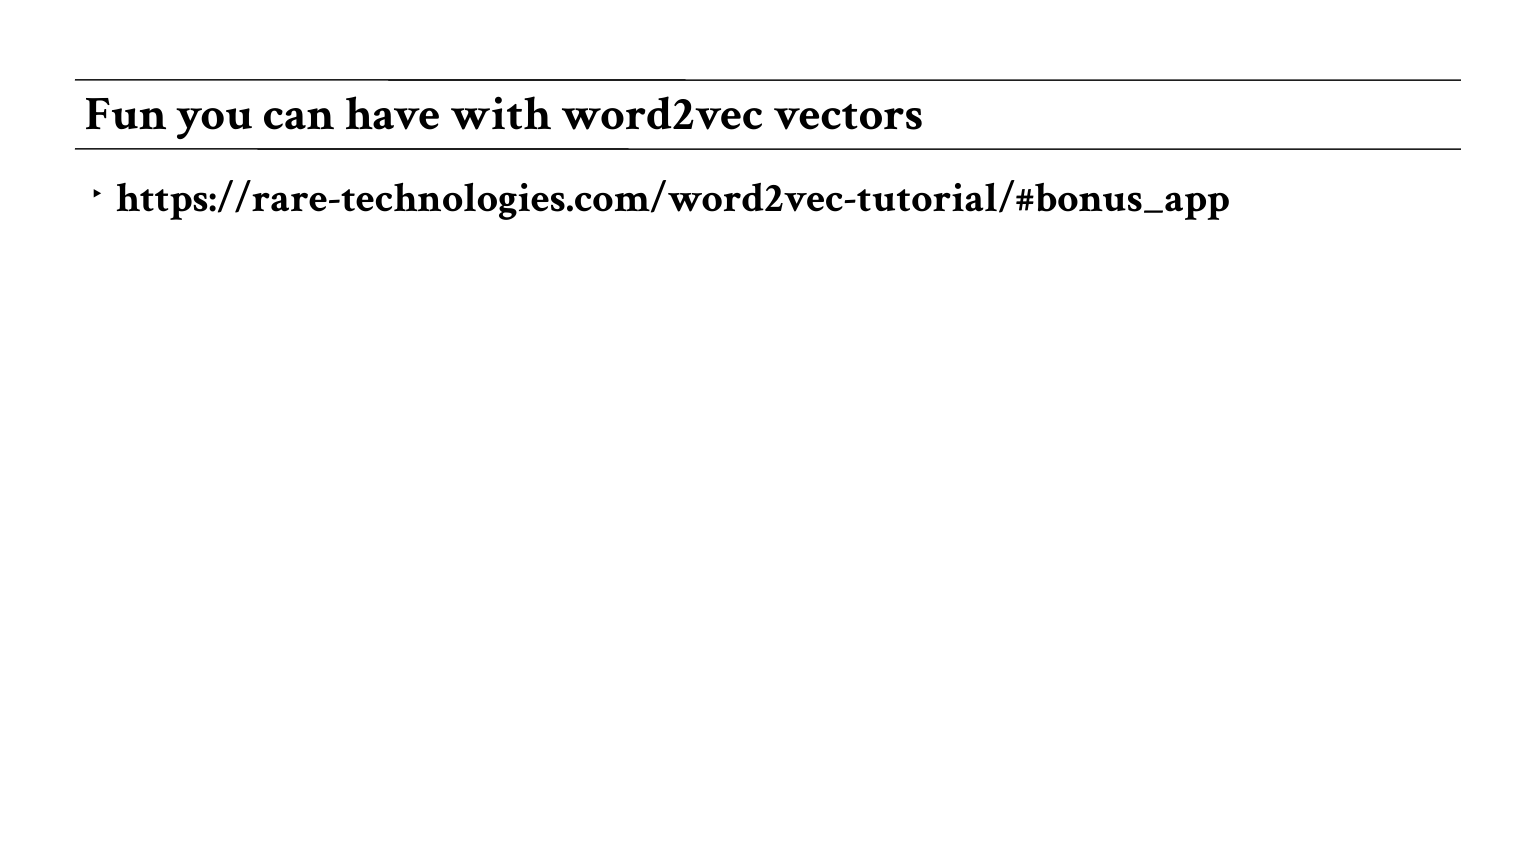

# Fun you can have with word2vec vectors
https://rare-technologies.com/word2vec-tutorial/#bonus_app